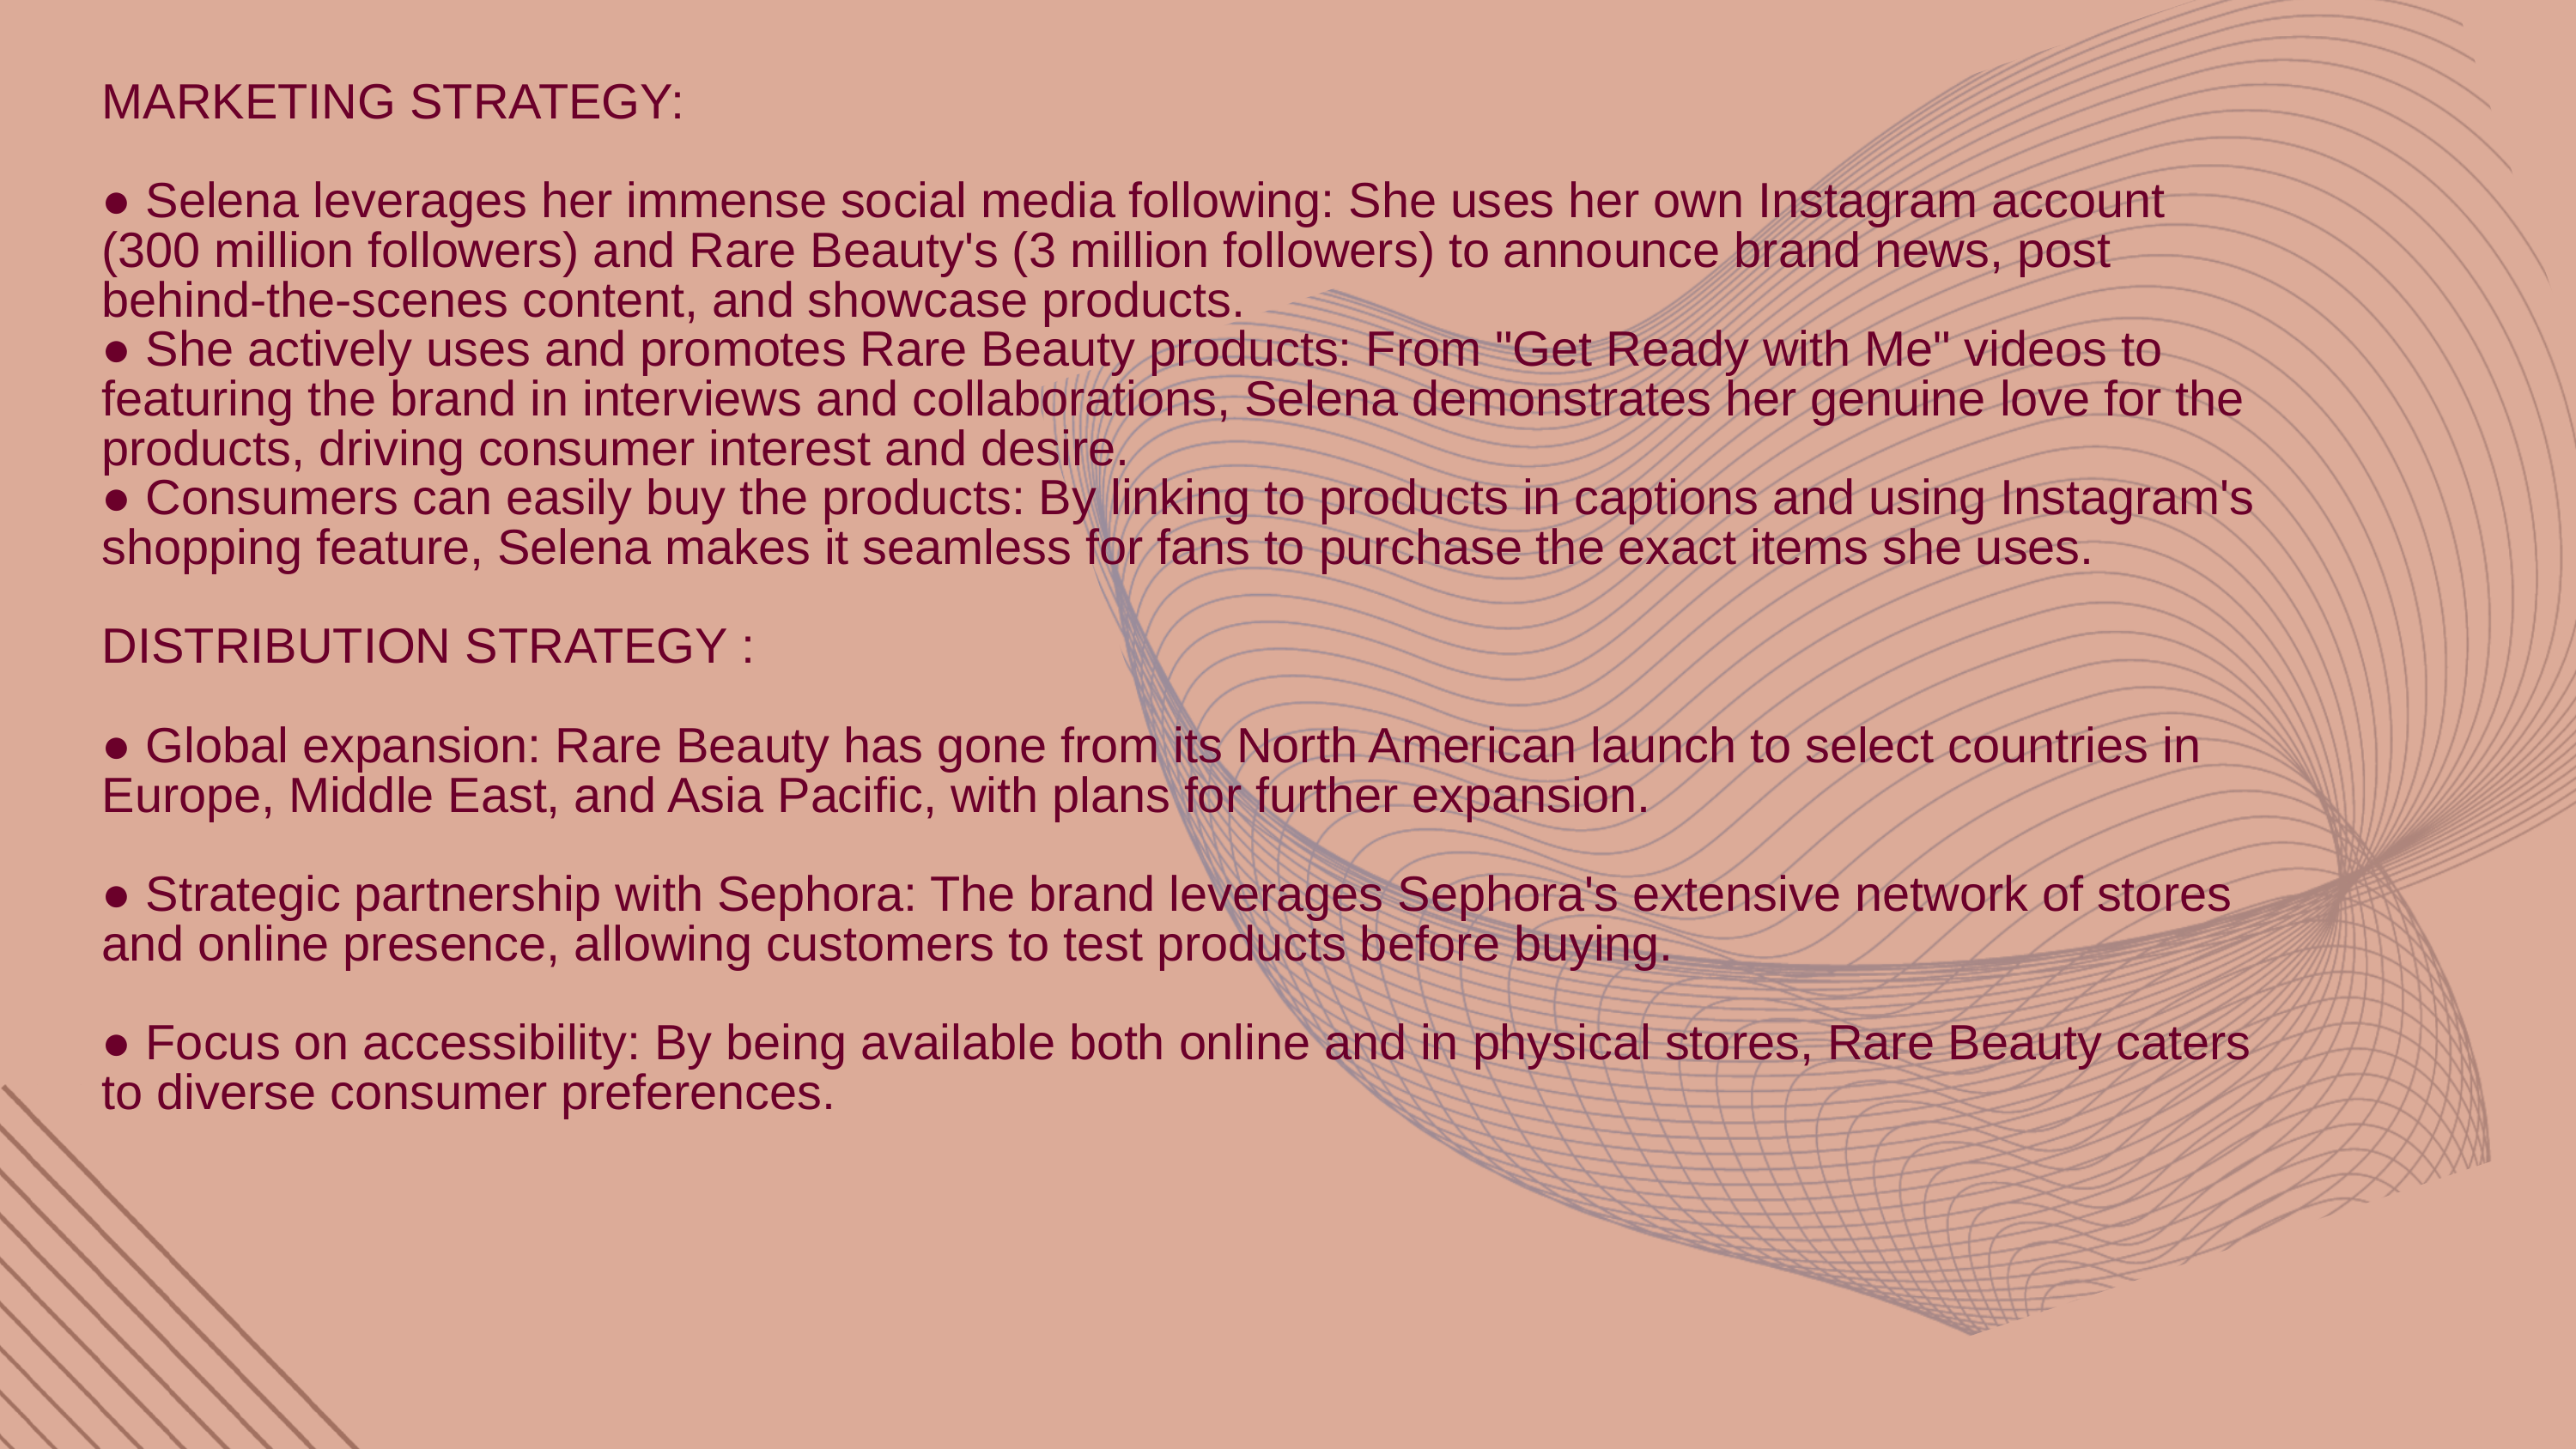

MARKETING STRATEGY:

● Selena leverages her immense social media following: She uses her own Instagram account (300 million followers) and Rare Beauty's (3 million followers) to announce brand news, post behind-the-scenes content, and showcase products.
● She actively uses and promotes Rare Beauty products: From "Get Ready with Me" videos to featuring the brand in interviews and collaborations, Selena demonstrates her genuine love for the products, driving consumer interest and desire.
● Consumers can easily buy the products: By linking to products in captions and using Instagram's shopping feature, Selena makes it seamless for fans to purchase the exact items she uses.

DISTRIBUTION STRATEGY :

● Global expansion: Rare Beauty has gone from its North American launch to select countries in Europe, Middle East, and Asia Pacific, with plans for further expansion.

● Strategic partnership with Sephora: The brand leverages Sephora's extensive network of stores and online presence, allowing customers to test products before buying.

● Focus on accessibility: By being available both online and in physical stores, Rare Beauty caters to diverse consumer preferences.